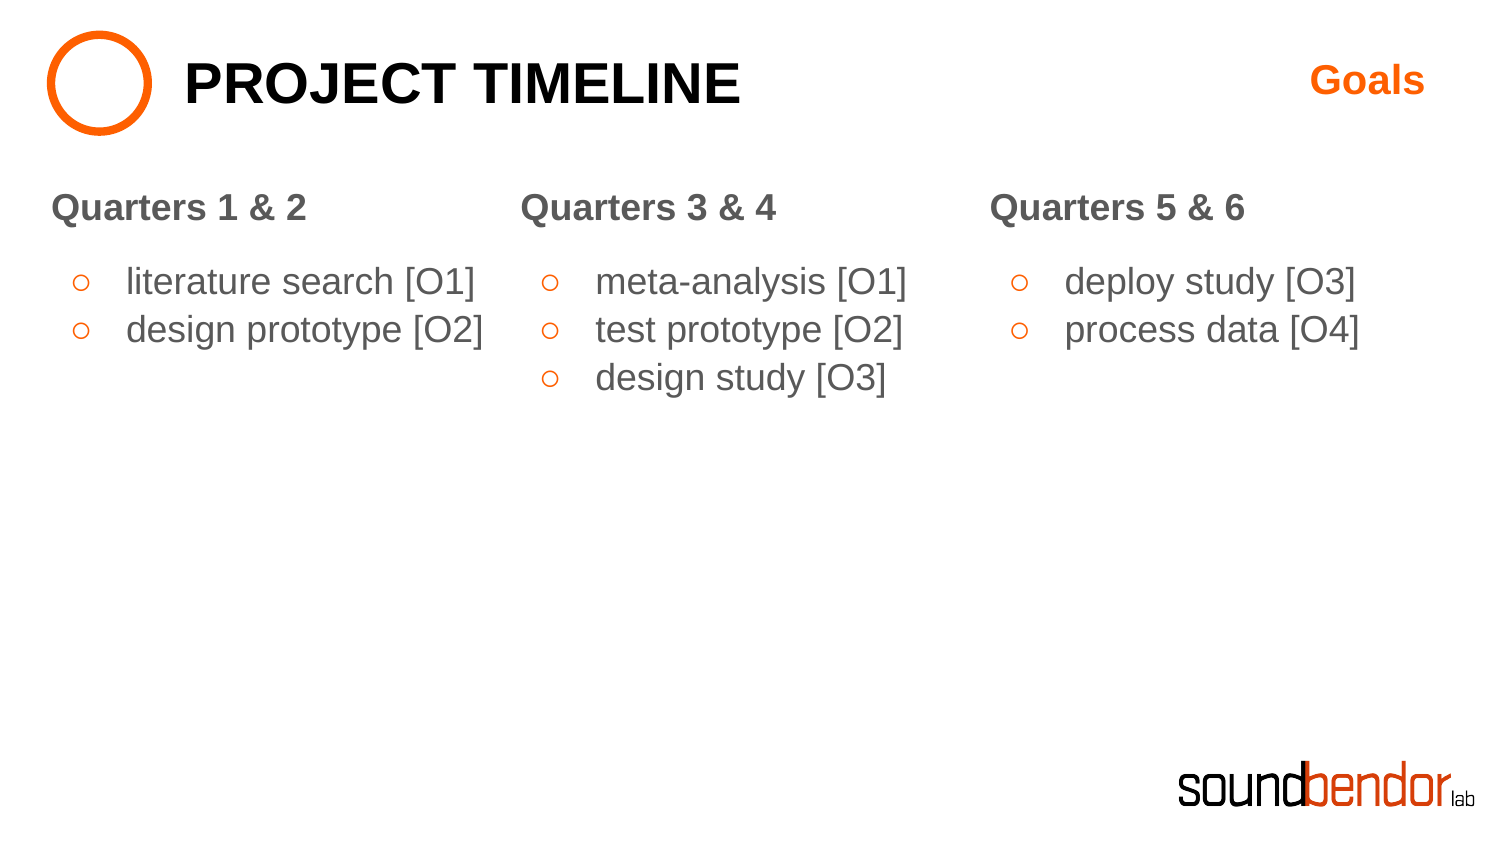

Goals
# PROJECT TIMELINE
Quarters 1 & 2
literature search [O1]
design prototype [O2]
Quarters 3 & 4
meta-analysis [O1]
test prototype [O2]
design study [O3]

Quarters 5 & 6
deploy study [O3]
process data [O4]